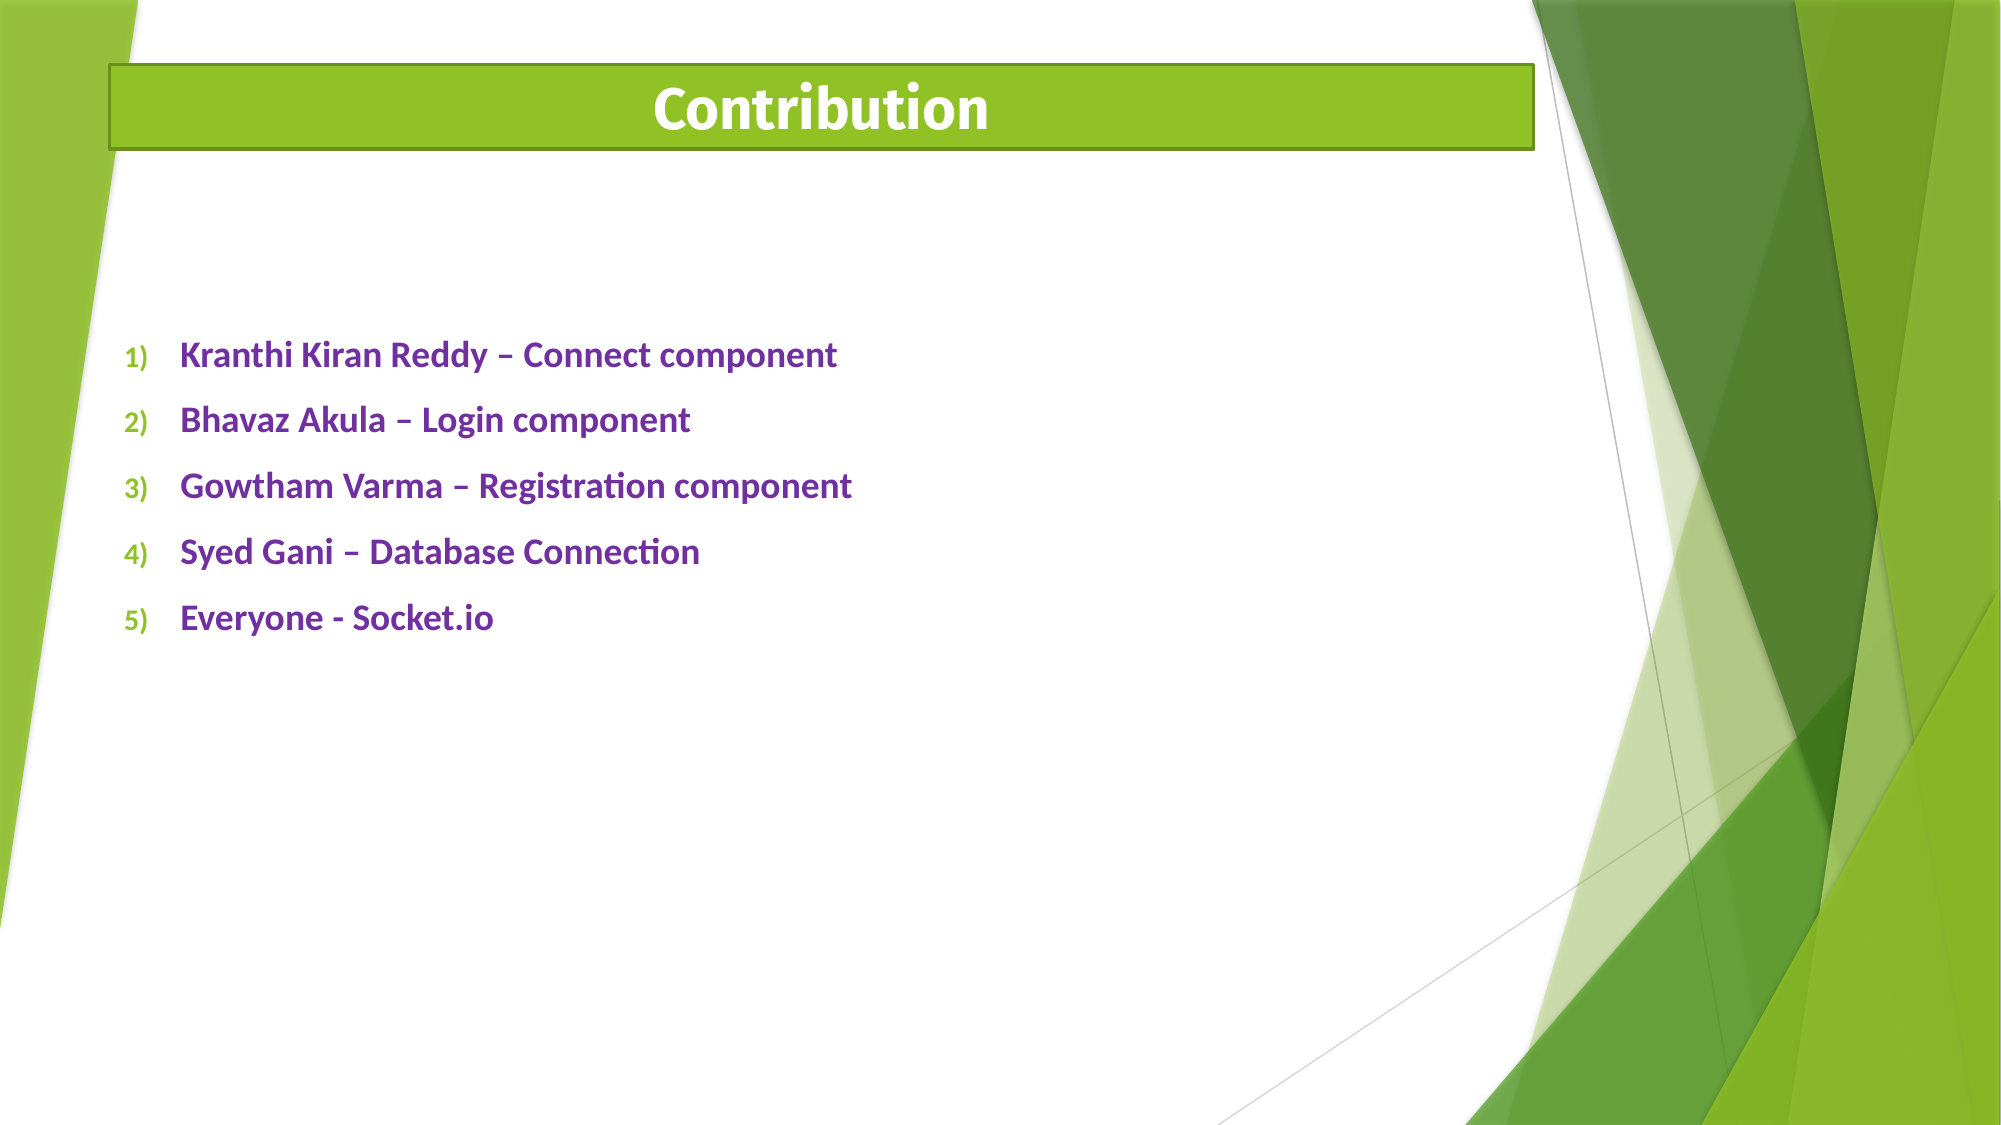

Contribution
Kranthi Kiran Reddy – Connect component
Bhavaz Akula – Login component
Gowtham Varma – Registration component
Syed Gani – Database Connection
Everyone - Socket.io